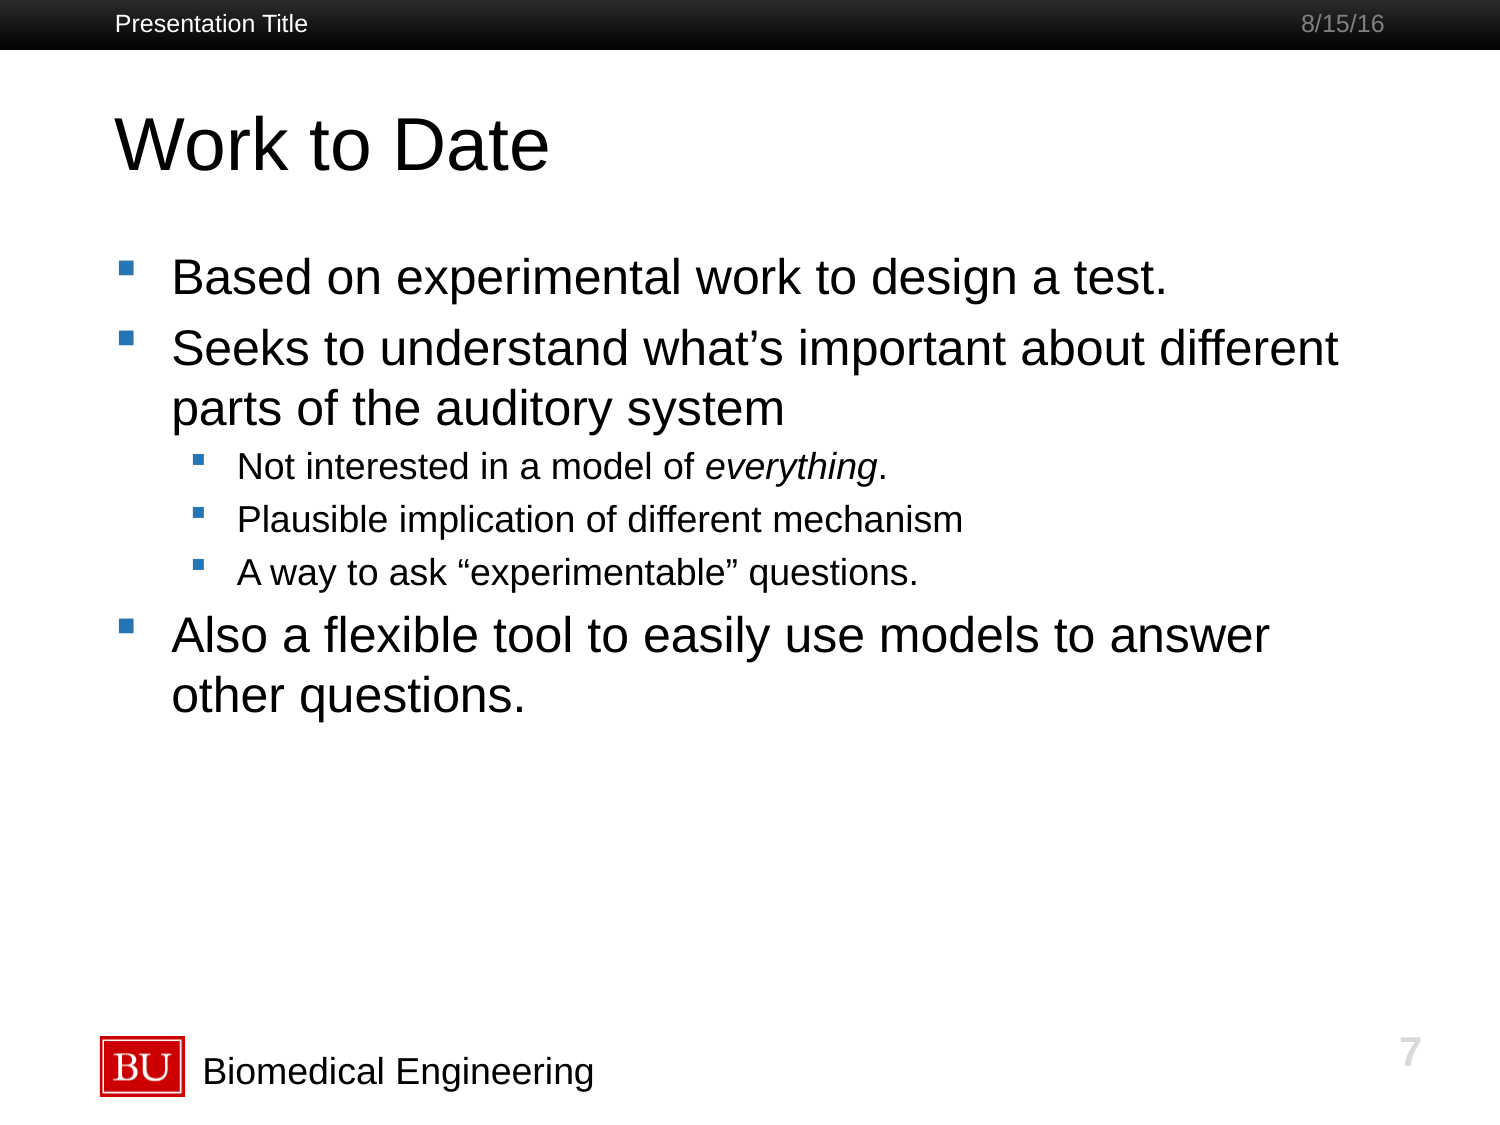

Presentation Title
8/15/16
# Work to Date
Based on experimental work to design a test.
Seeks to understand what’s important about different parts of the auditory system
Not interested in a model of everything.
Plausible implication of different mechanism
A way to ask “experimentable” questions.
Also a flexible tool to easily use models to answer other questions.
7